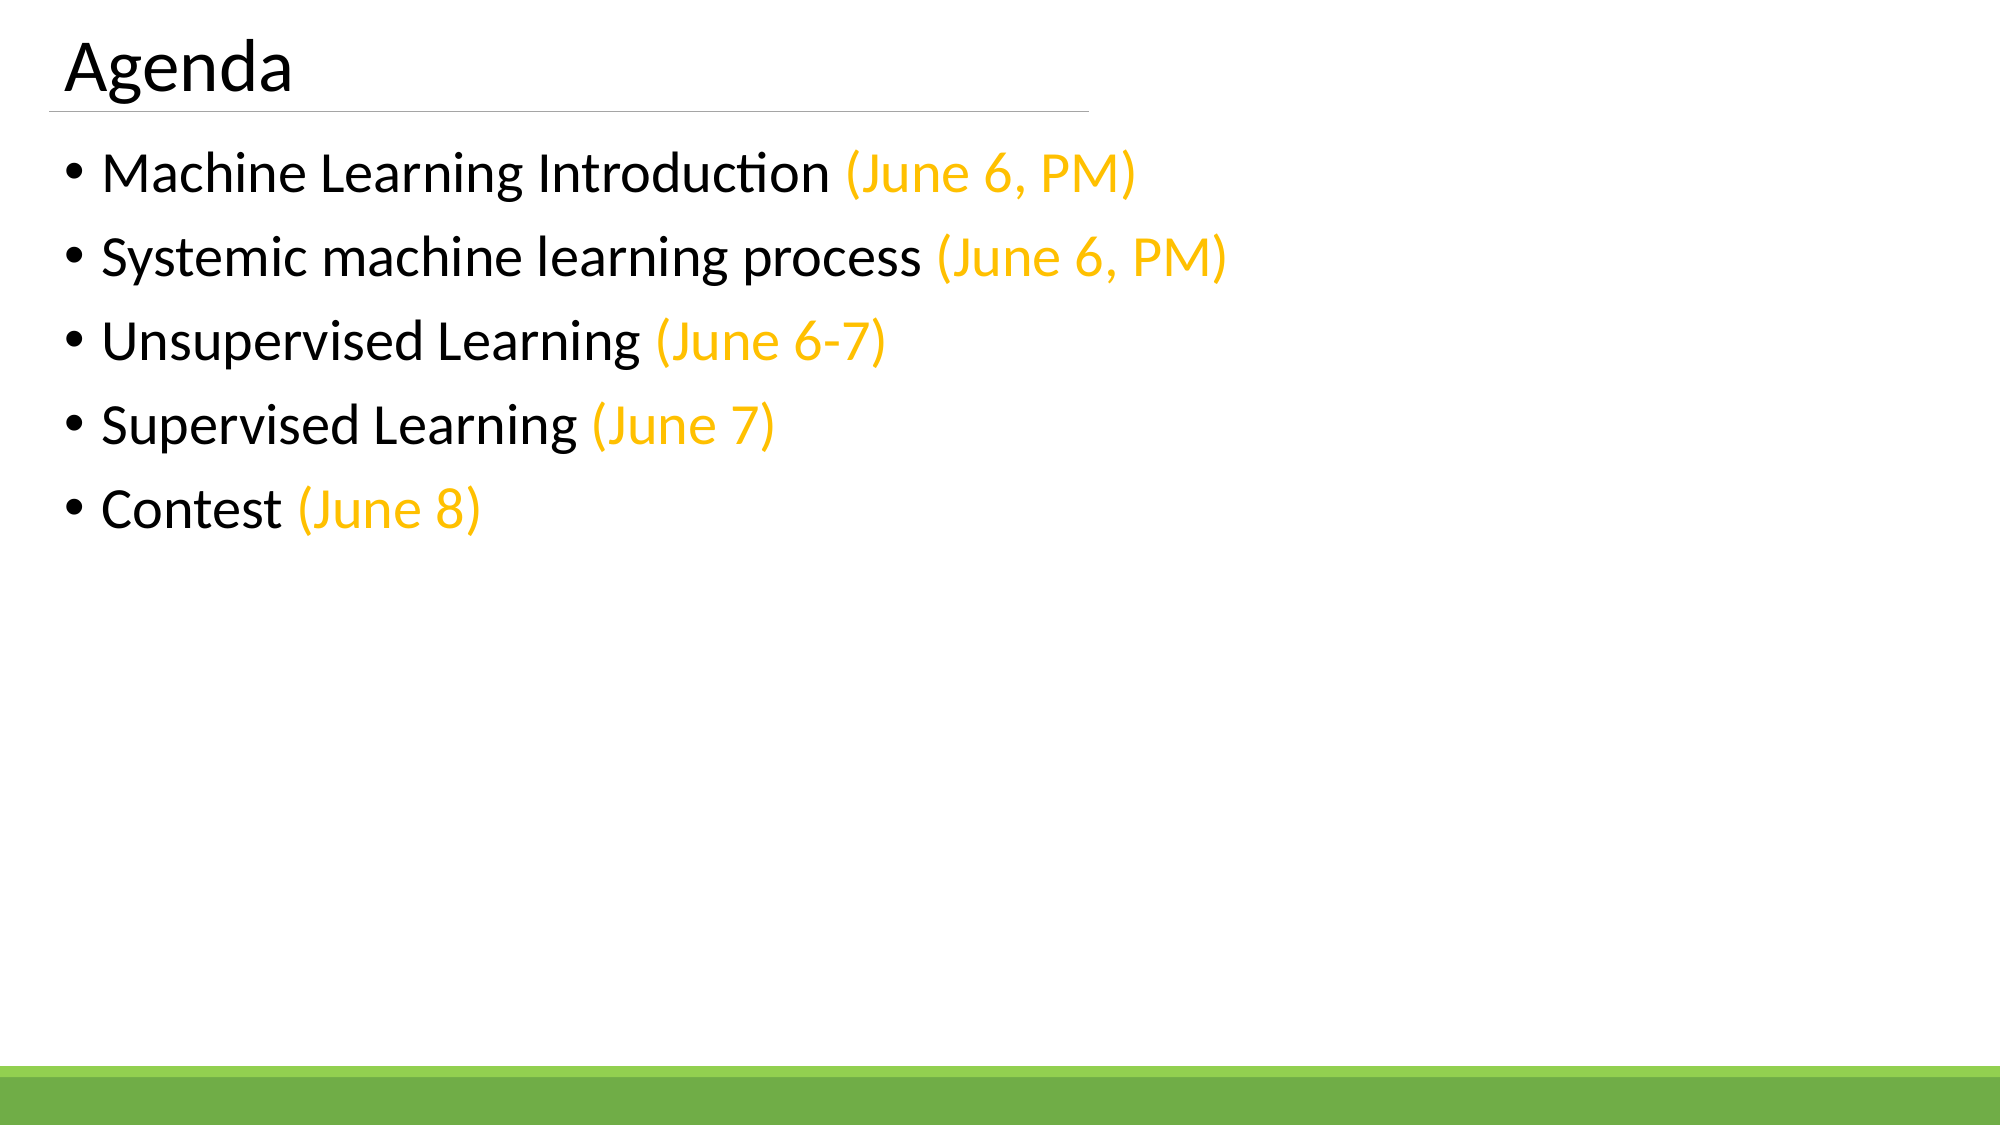

# Agenda
Machine Learning Introduction (June 6, PM)
Systemic machine learning process (June 6, PM)
Unsupervised Learning (June 6-7)
Supervised Learning (June 7)
Contest (June 8)